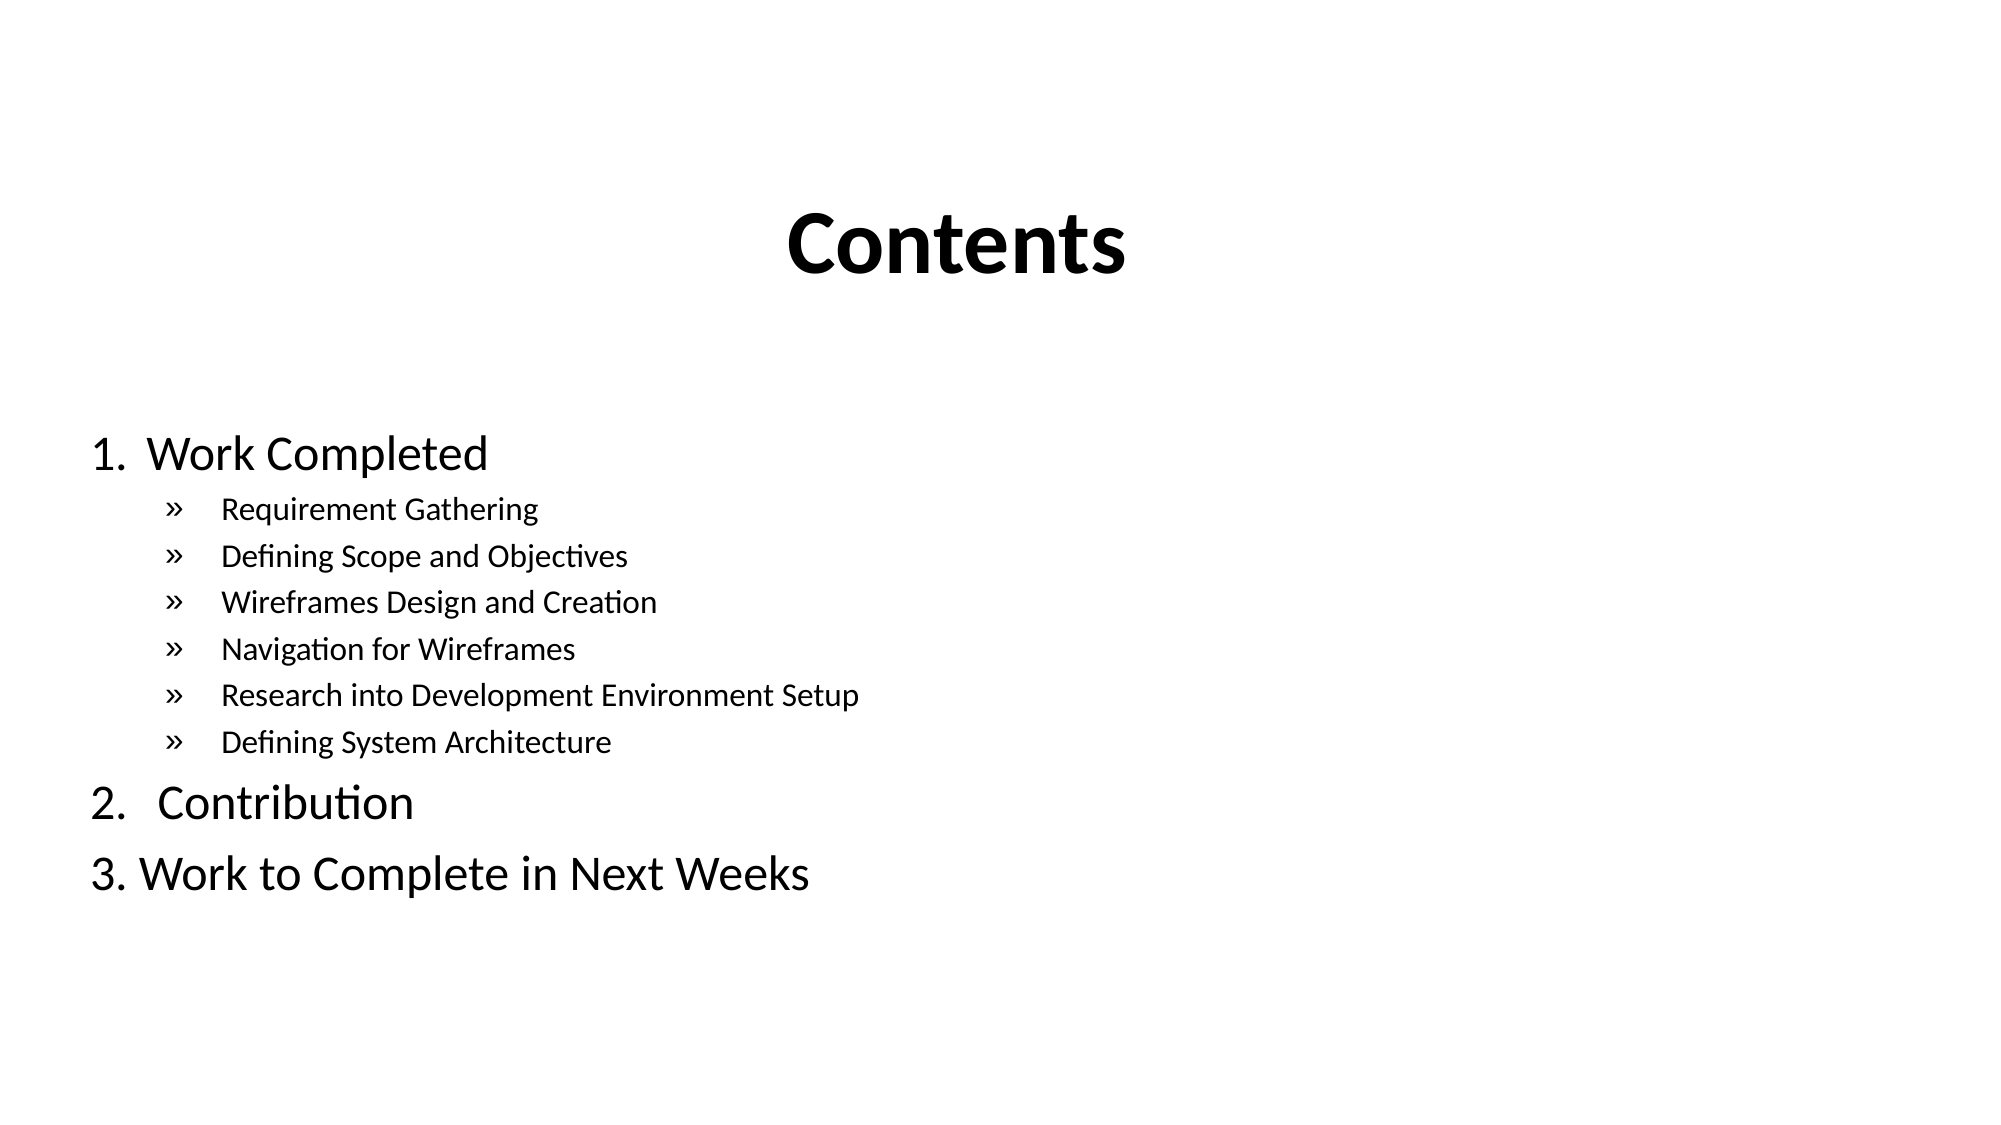

# Contents

Work Completed
Requirement Gathering
Defining Scope and Objectives
Wireframes Design and Creation
Navigation for Wireframes
Research into Development Environment Setup
Defining System Architecture
 Contribution
3. Work to Complete in Next Weeks